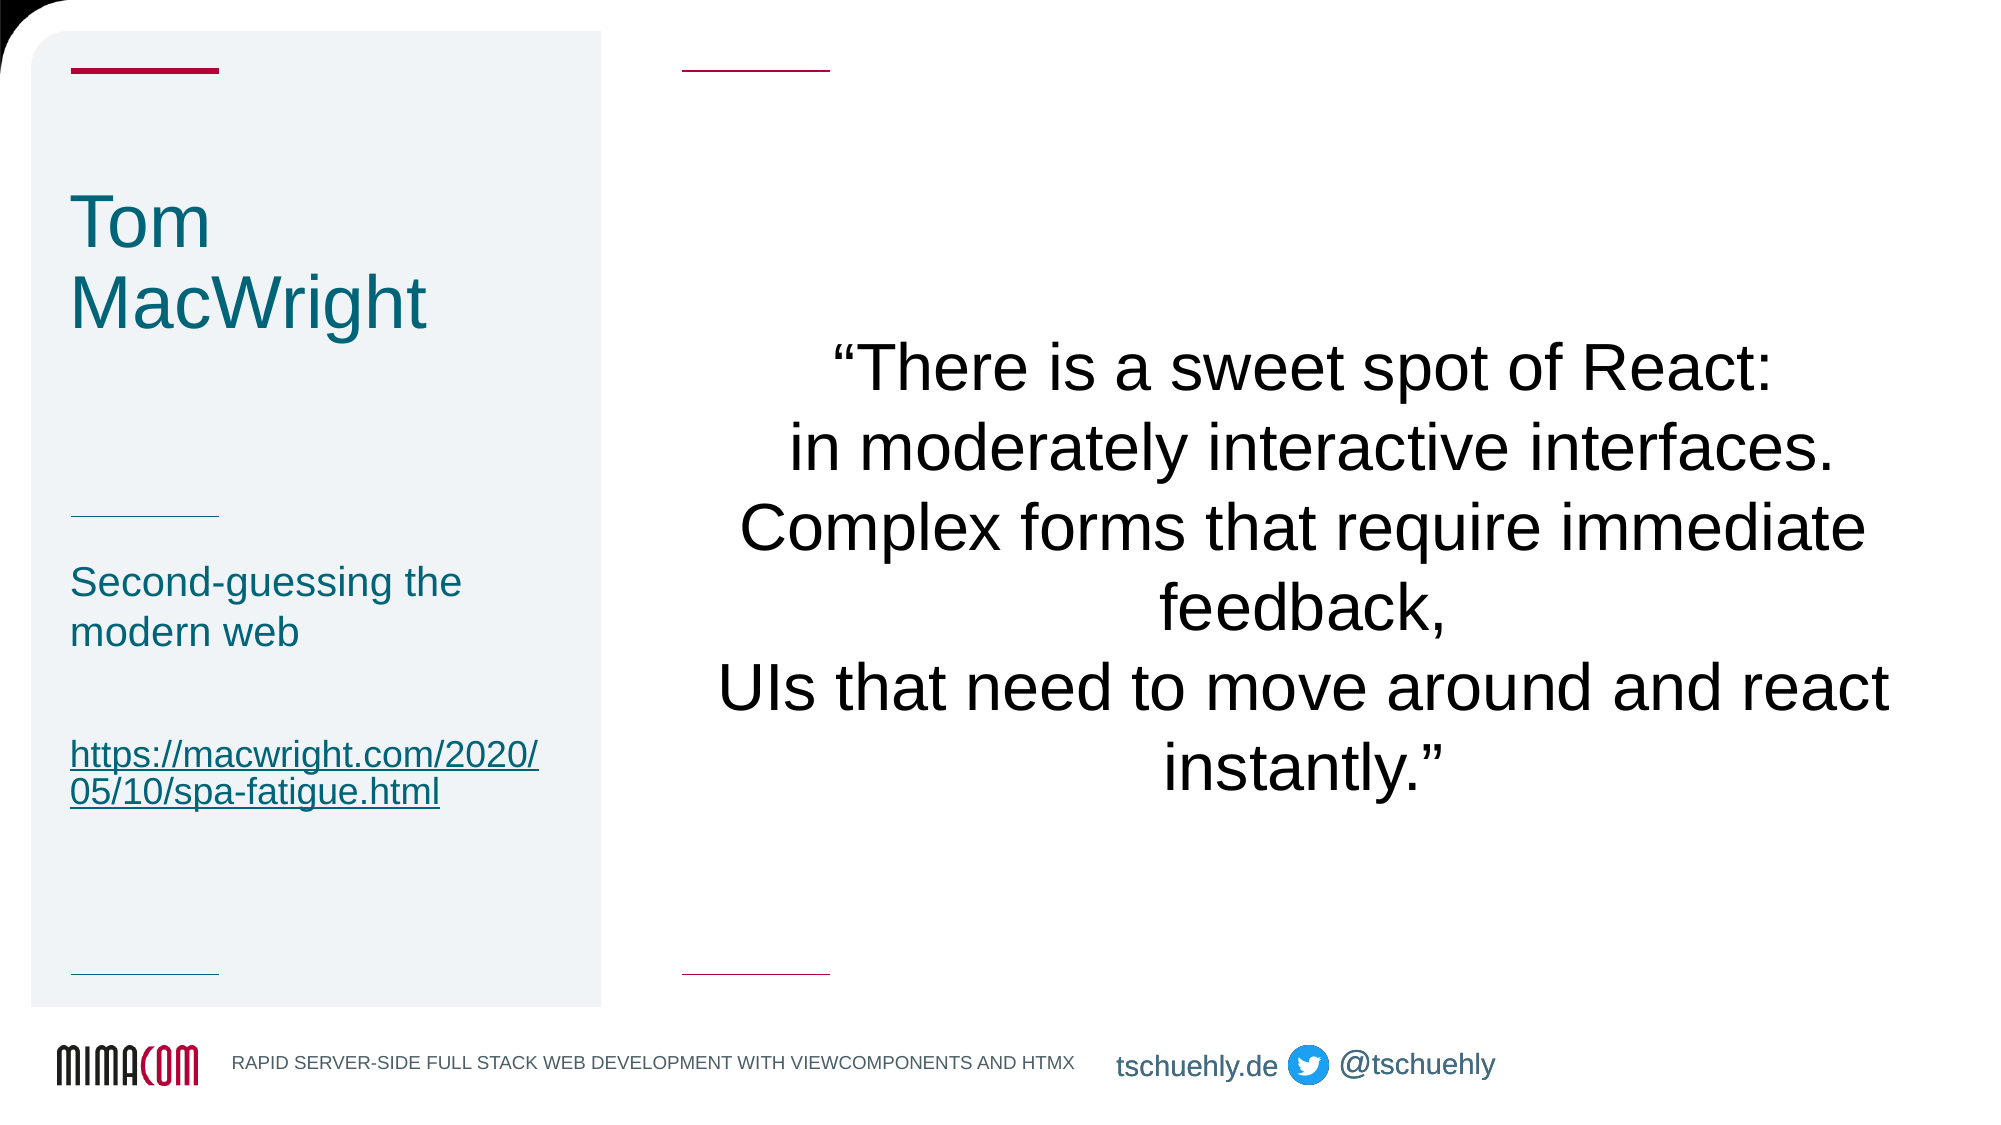

# Tom MacWright
“There is a sweet spot of React:
 in moderately interactive interfaces. Complex forms that require immediate feedback,
UIs that need to move around and react instantly.”
Second-guessing the modern web

https://macwright.com/2020/05/10/spa-fatigue.html

RAPID SERVER-SIDE FULL STACK WEB DEVELOPMENT WITH VIEWCOMPONENTS AND HTMX